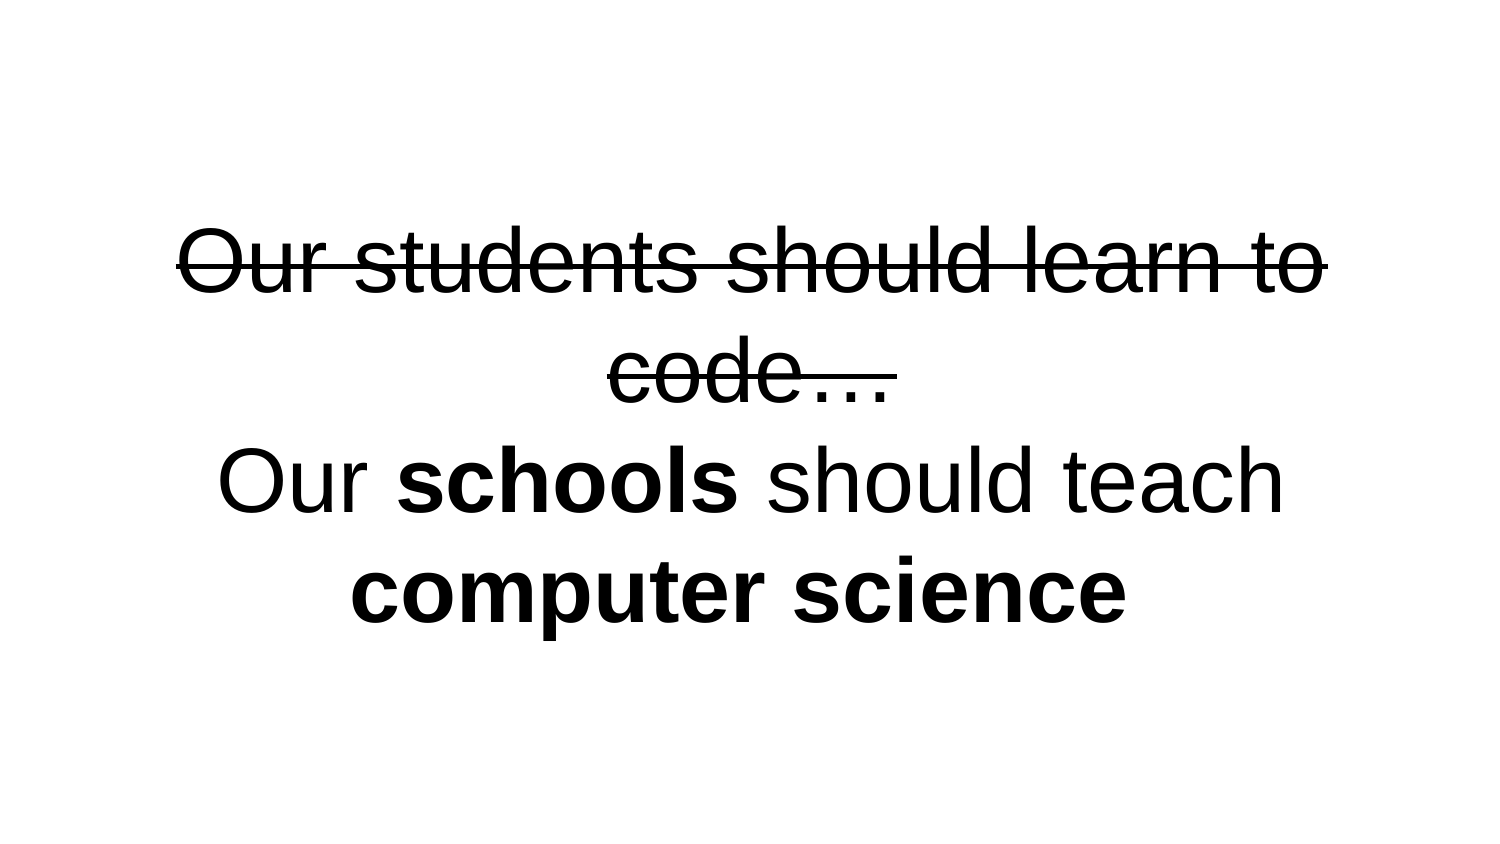

Our students should learn to code…
Our schools should teach computer science